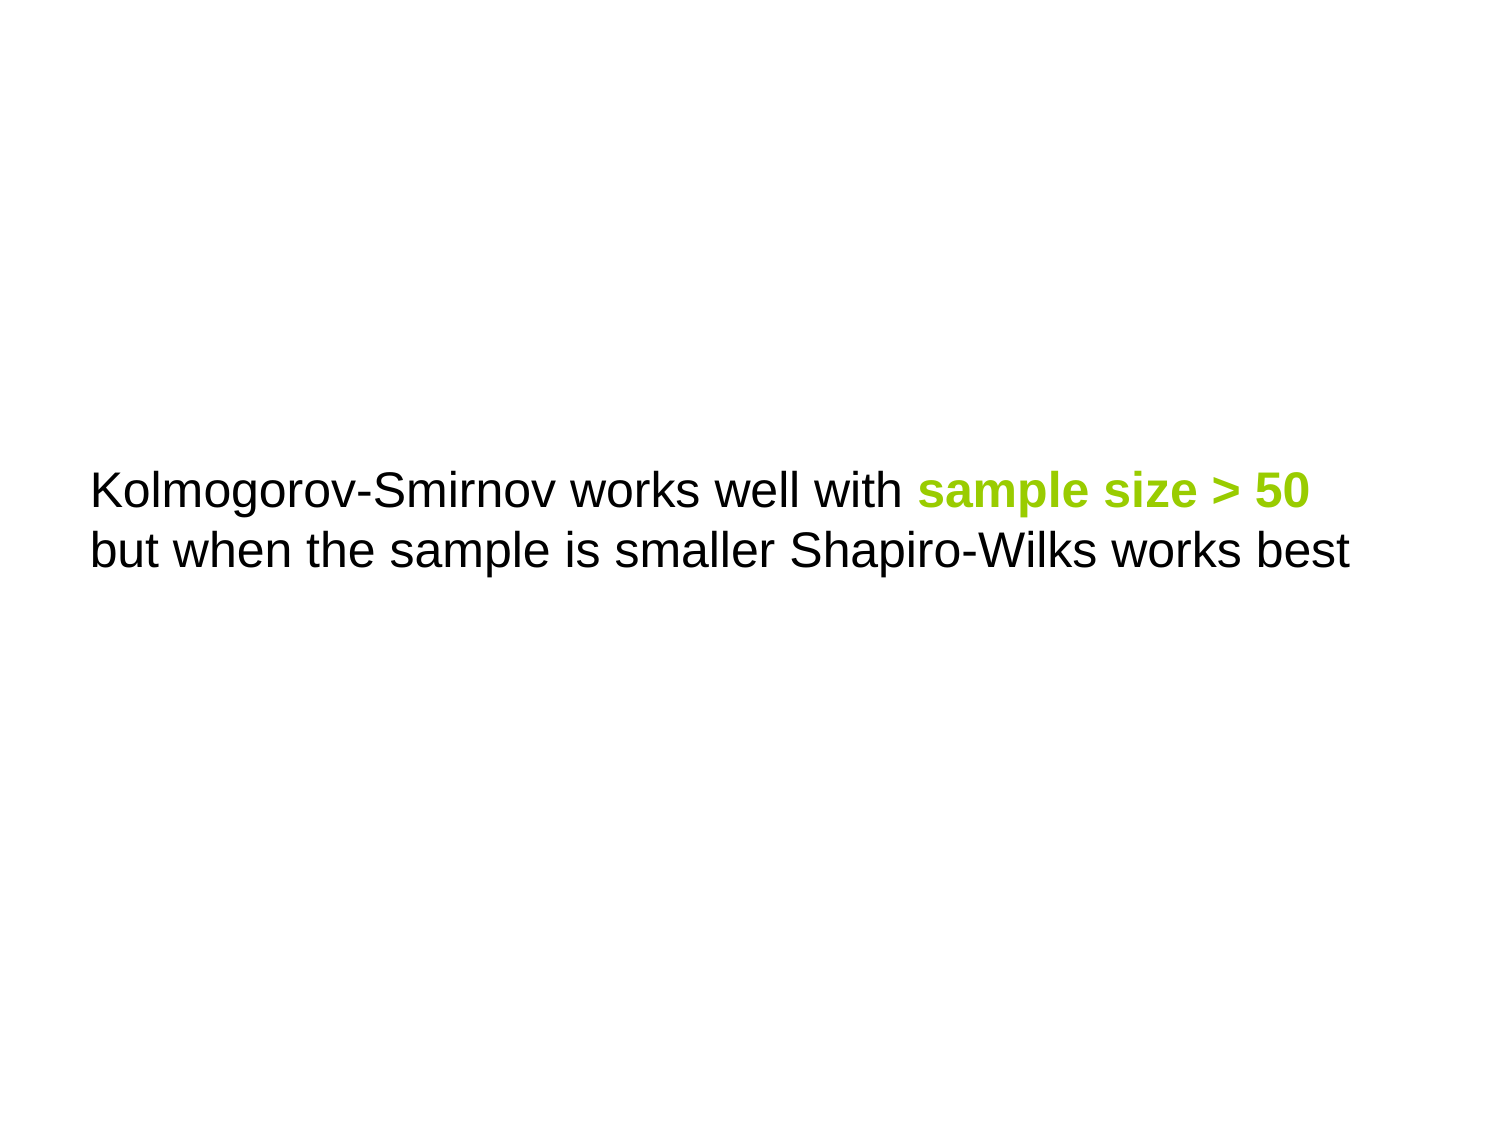

Kolmogorov-Smirnov works well with sample size > 50 but when the sample is smaller Shapiro-Wilks works best